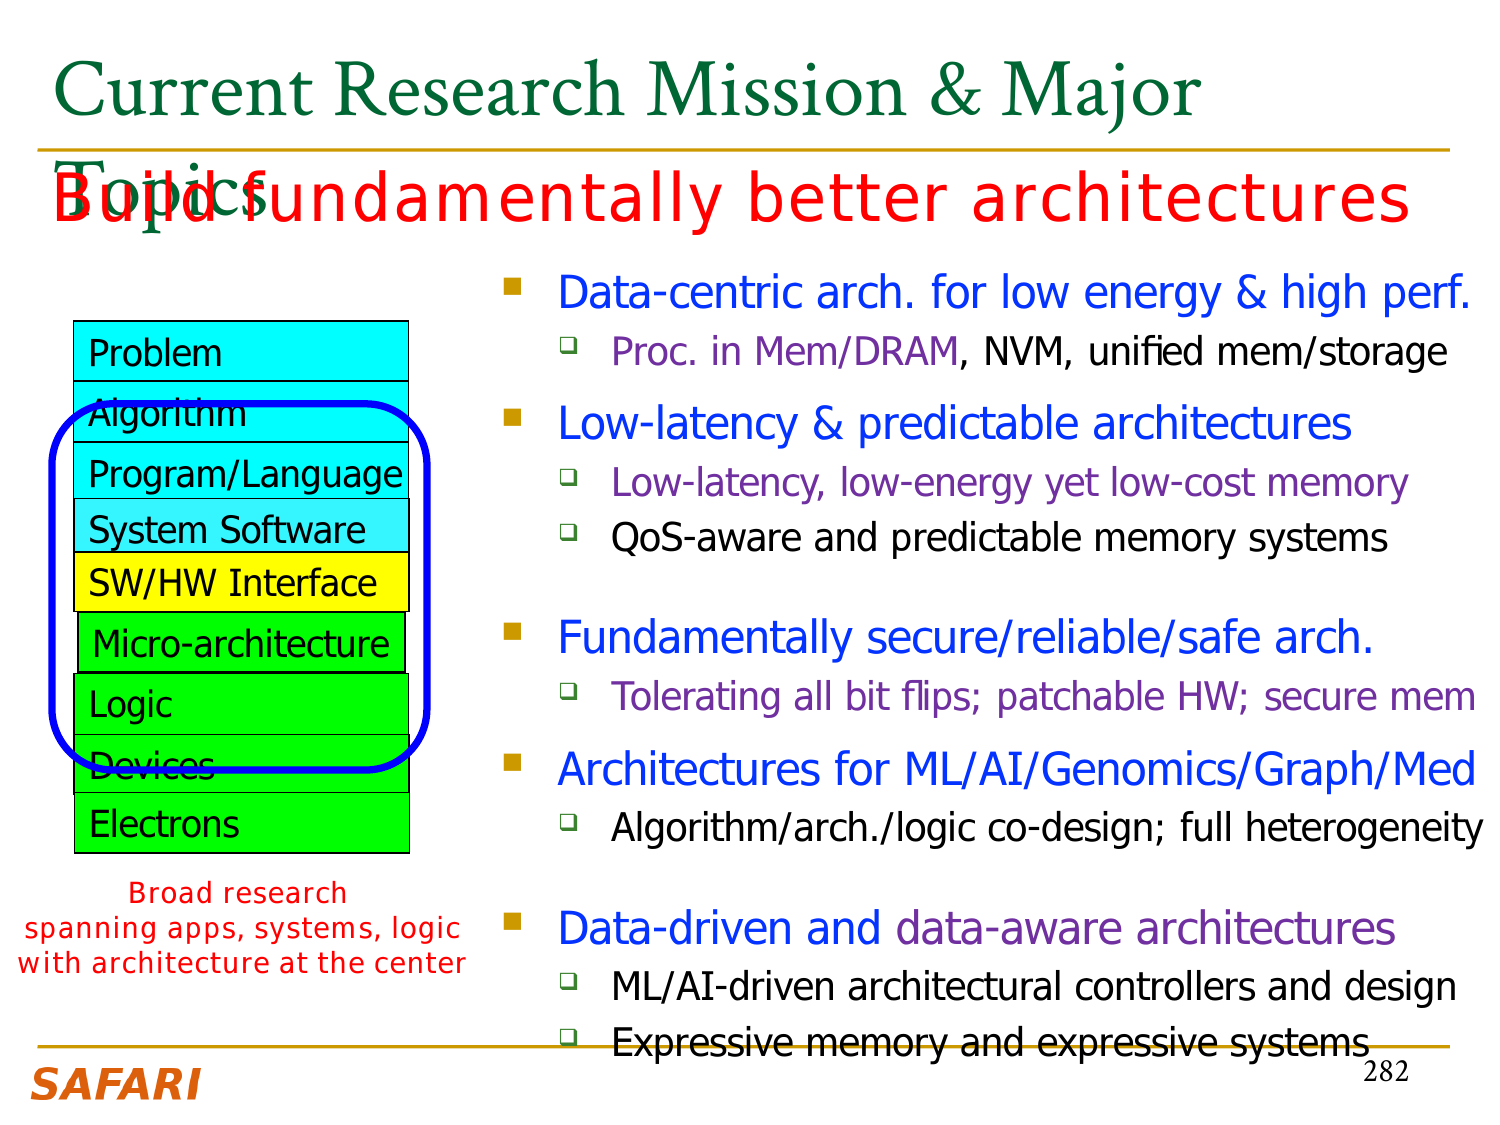

# Current Research Mission & Major Topics
Build fundamentally better architectures
Data-centric arch. for low energy & high perf.
Proc. in Mem/DRAM, NVM, unified mem/storage

Low-latency & predictable architectures
Low-latency, low-energy yet low-cost memory
QoS-aware and predictable memory systems

Fundamentally secure/reliable/safe arch.
Tolerating all bit flips; patchable HW; secure mem

Architectures for ML/AI/Genomics/Graph/Med
Algorithm/arch./logic co-design; full heterogeneity

Data-driven and data-aware architectures
ML/AI-driven architectural controllers and design
Expressive memory and expressive systems

Problem
Algorithm

Program/Language
System Software
SW/HW Interface
Micro-architecture
Logic

Devices
Electrons
Broad research
spanning apps, systems, logic
with architecture at the center
282